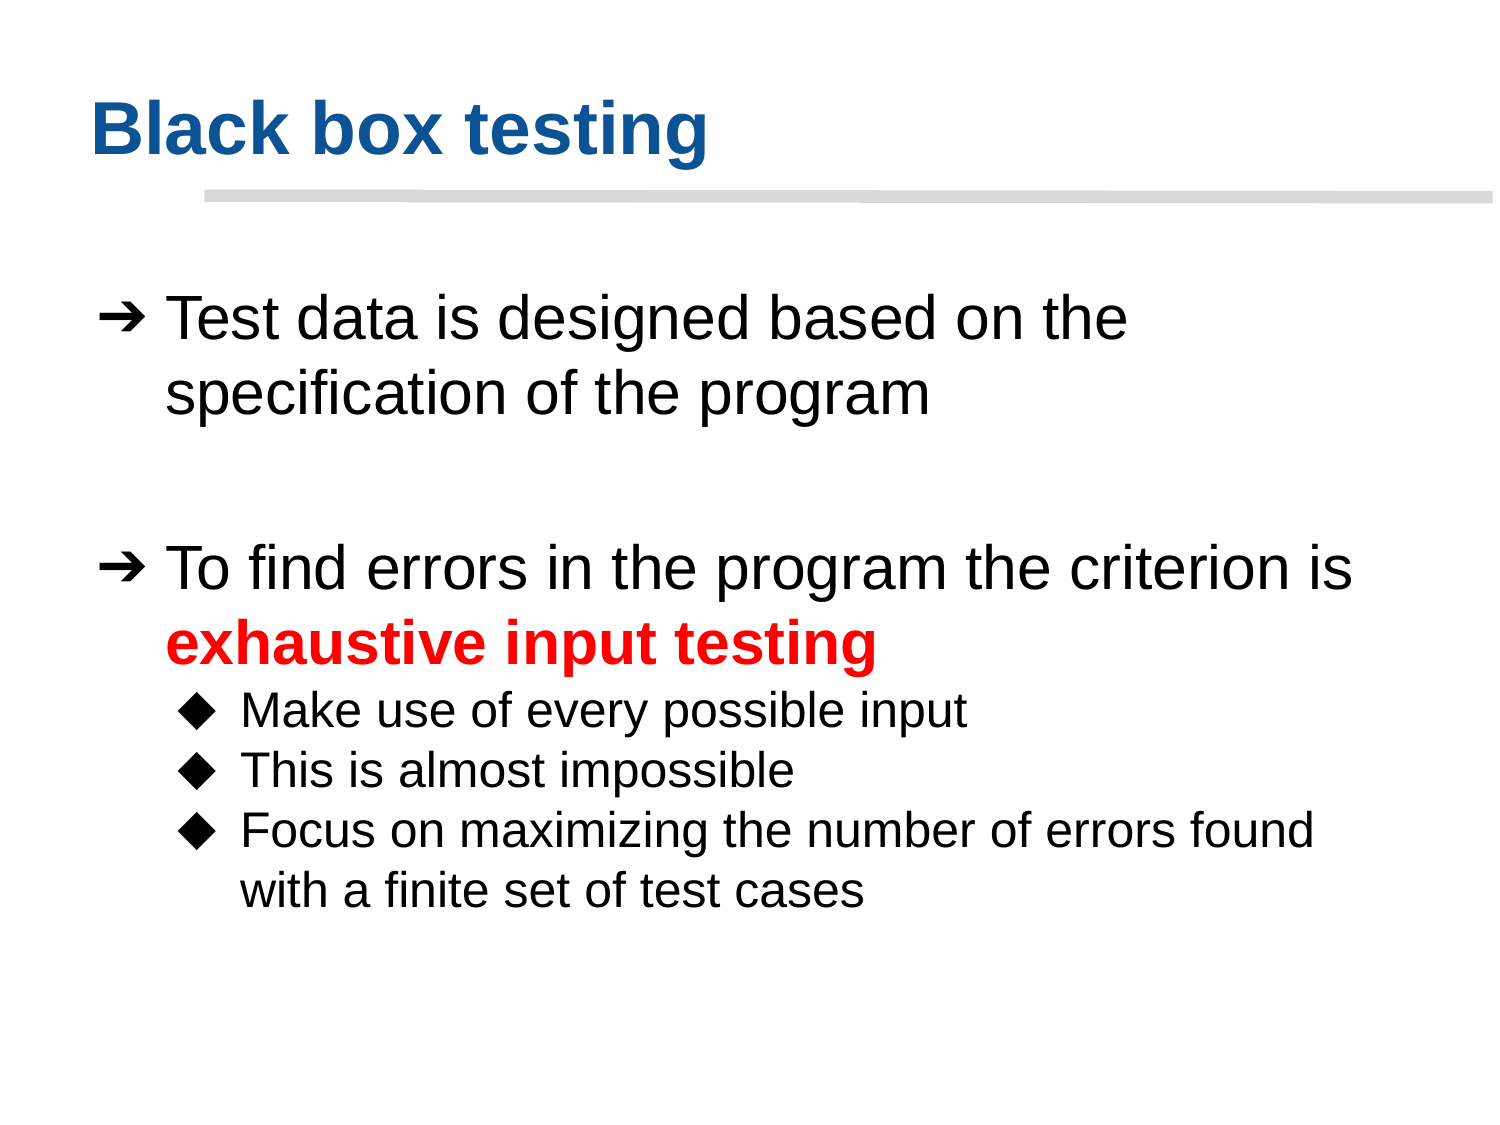

# Black box testing
Test data is designed based on the specification of the program

To find errors in the program the criterion is exhaustive input testing
Make use of every possible input
This is almost impossible
Focus on maximizing the number of errors found with a finite set of test cases